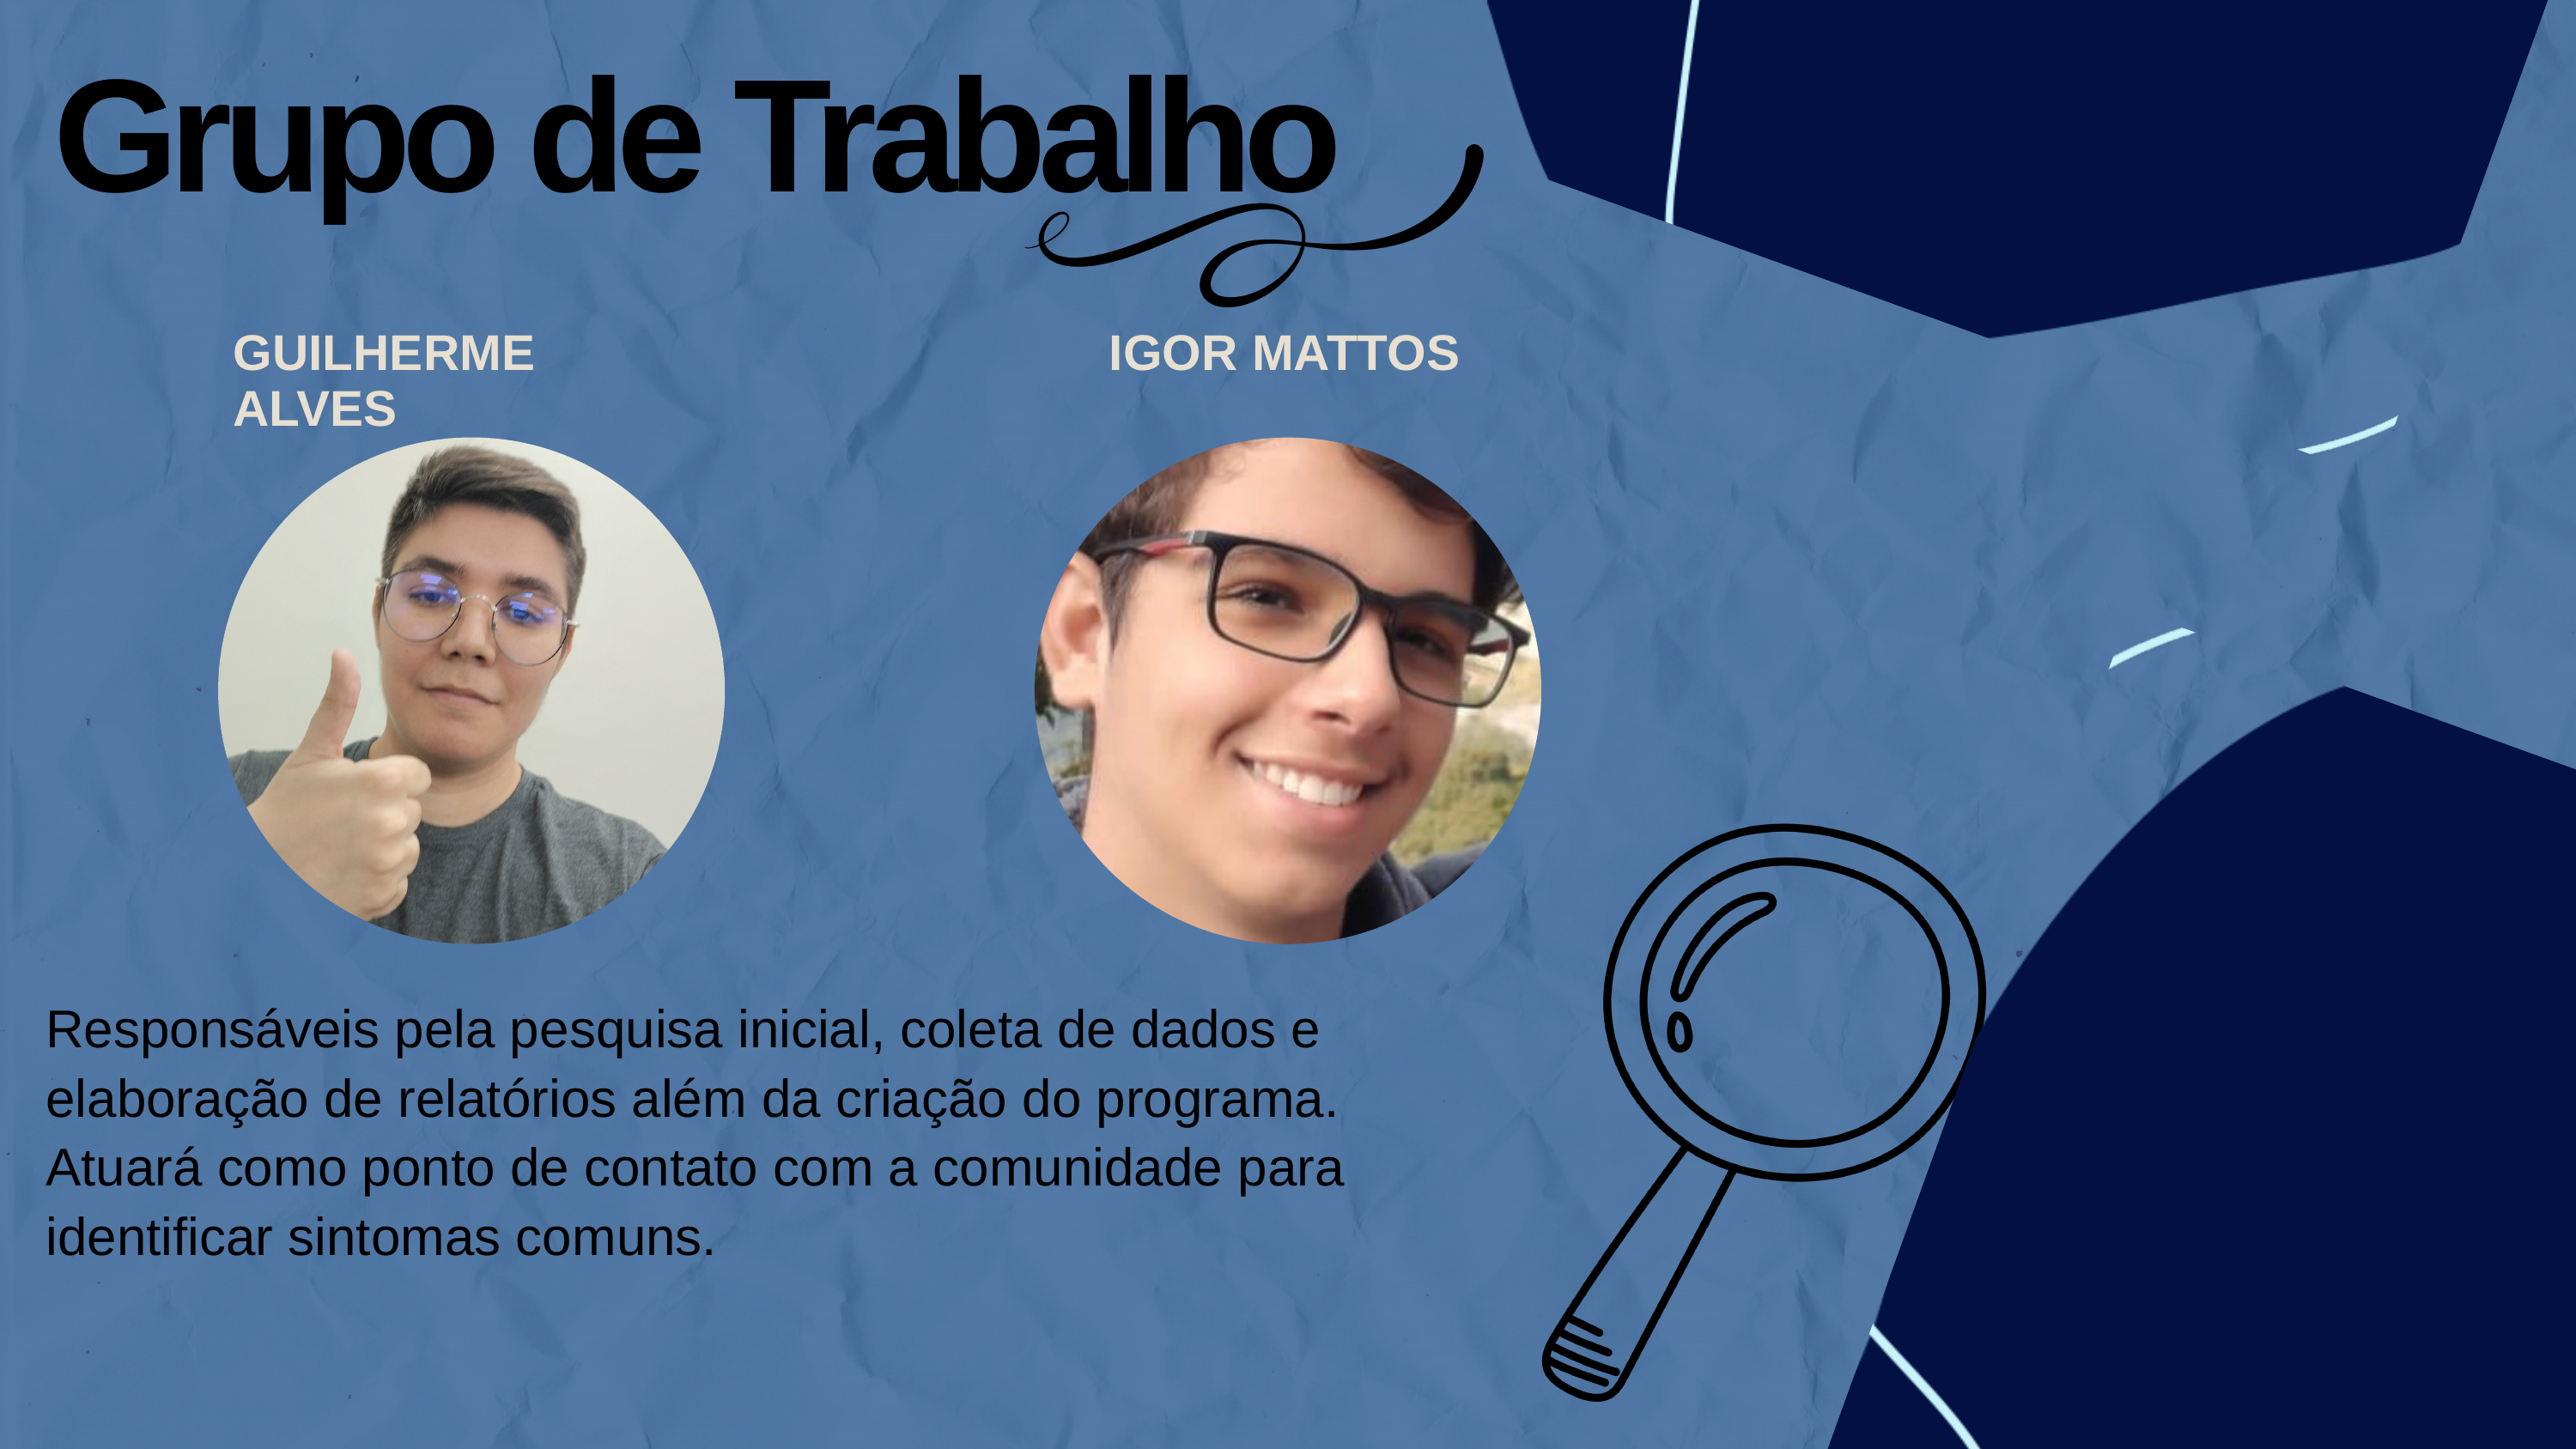

Grupo de Trabalho

GUILHERME ALVES
IGOR MATTOS

Responsáveis pela pesquisa inicial, coleta de dados e elaboração de relatórios além da criação do programa. Atuará como ponto de contato com a comunidade para identificar sintomas comuns.